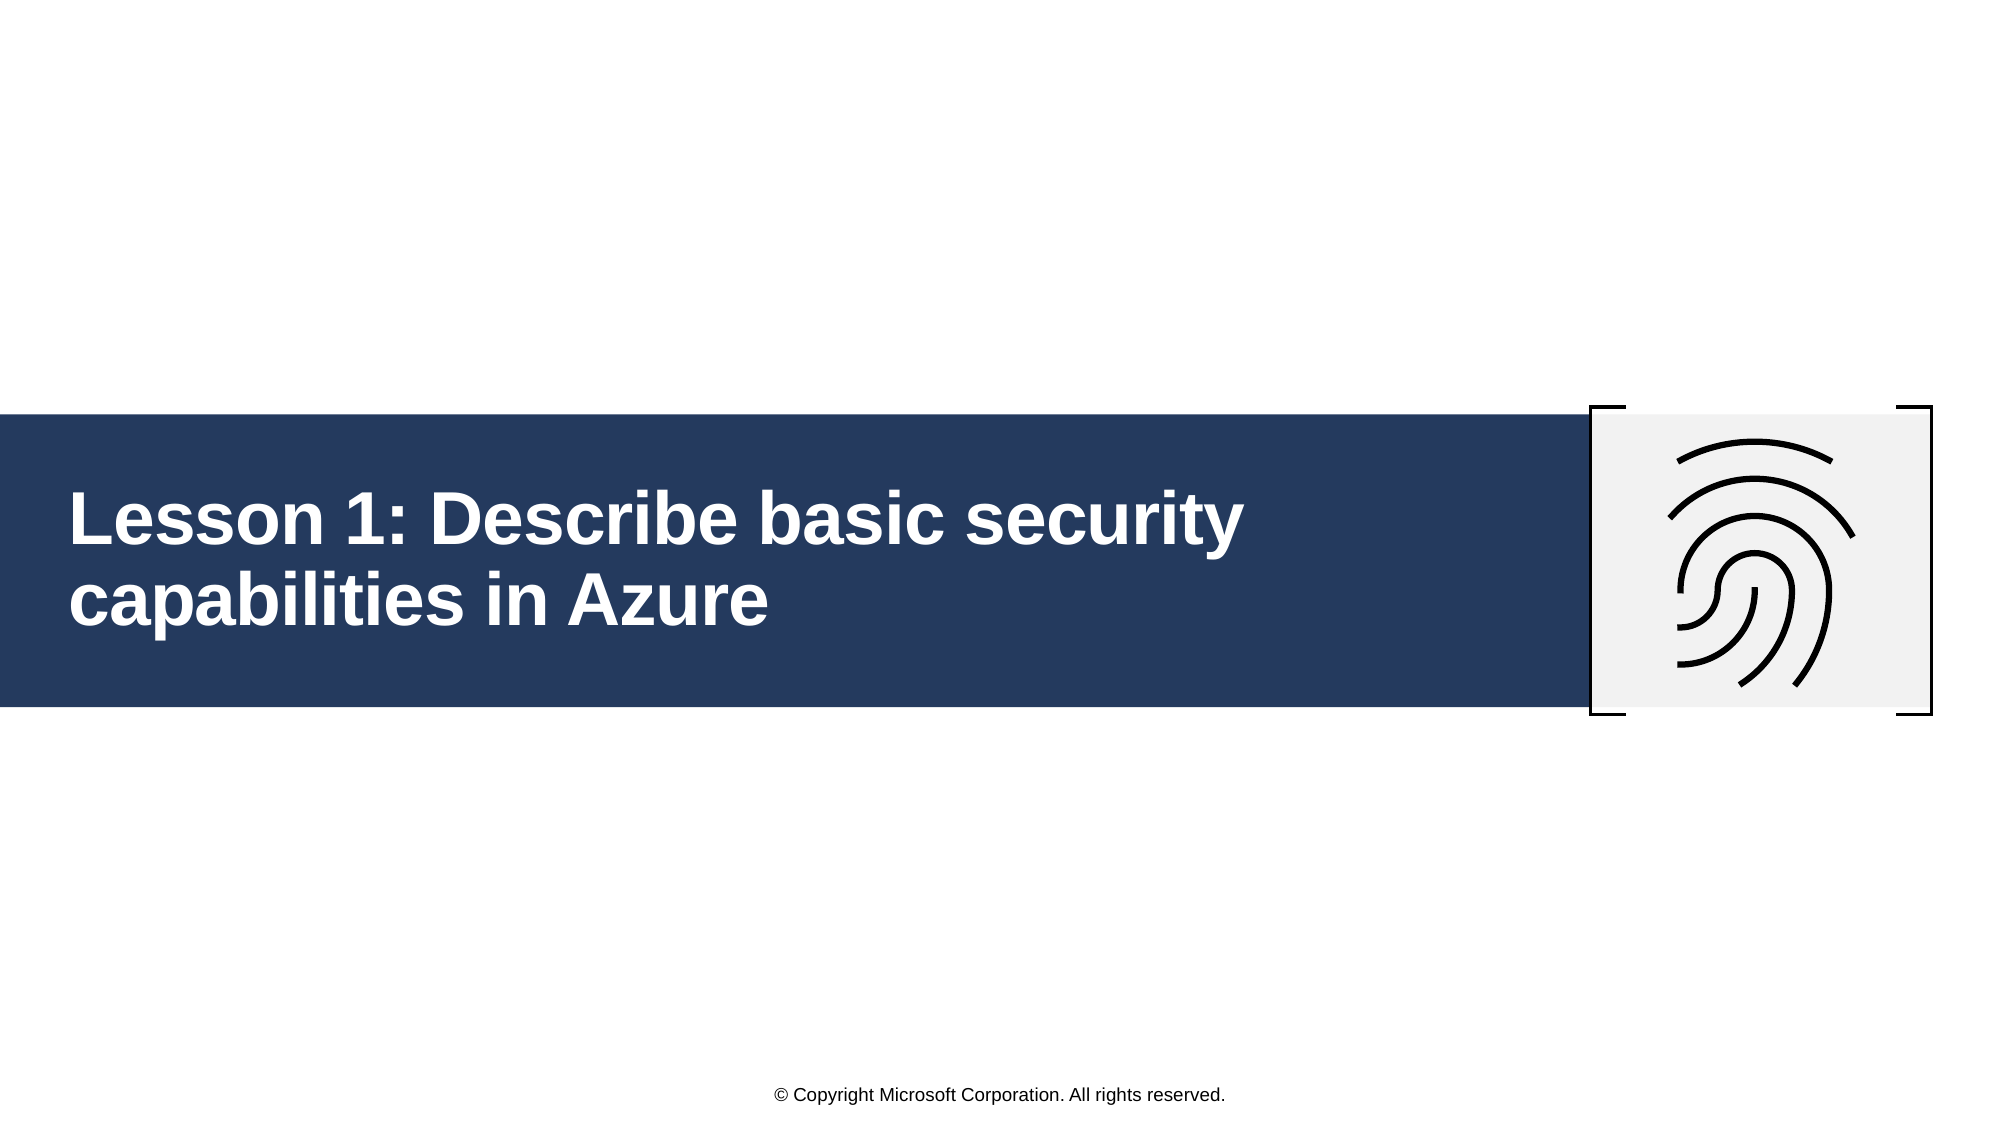

# Lesson 1: Describe basic security capabilities in Azure